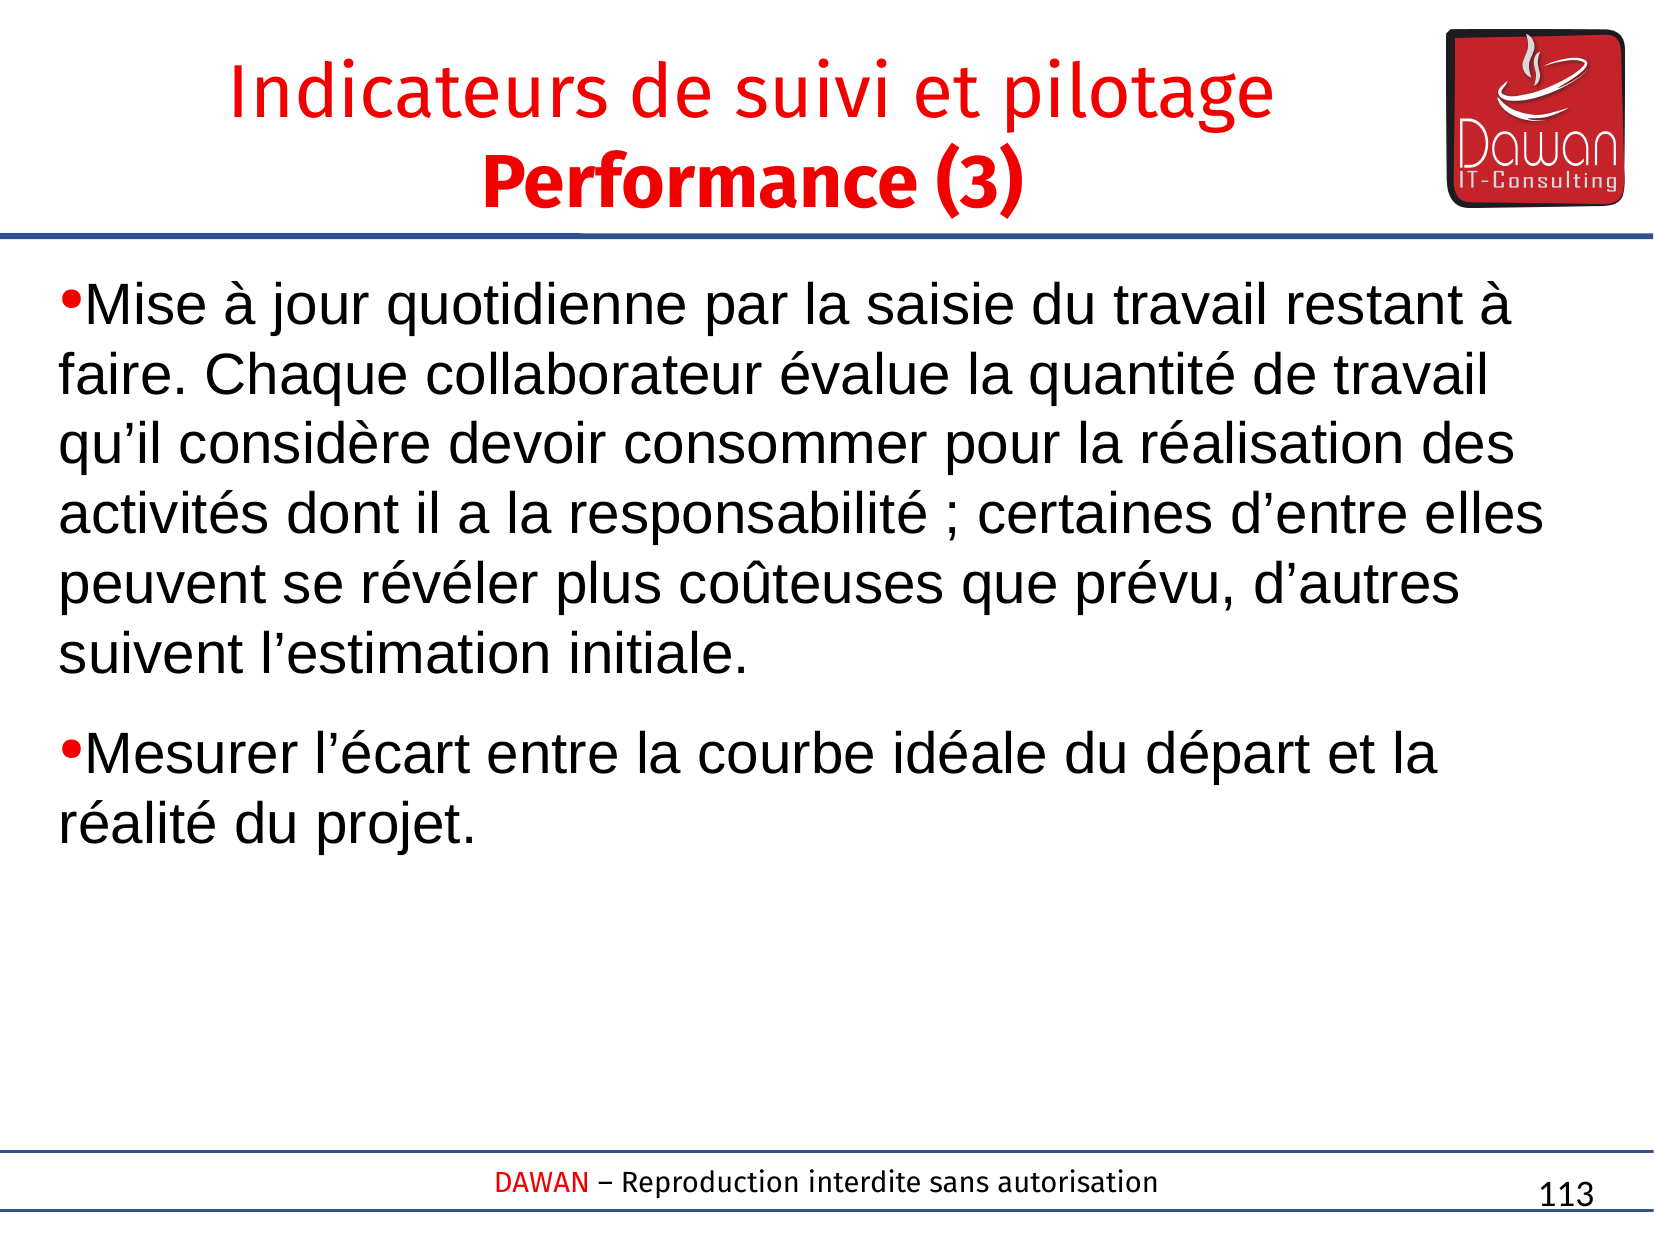

Indicateurs de suivi et pilotage
Performance (3)
Mise à jour quotidienne par la saisie du travail restant à faire. Chaque collaborateur évalue la quantité de travail qu’il considère devoir consommer pour la réalisation des activités dont il a la responsabilité ; certaines d’entre elles peuvent se révéler plus coûteuses que prévu, d’autres suivent l’estimation initiale.
Mesurer l’écart entre la courbe idéale du départ et la réalité du projet.
113